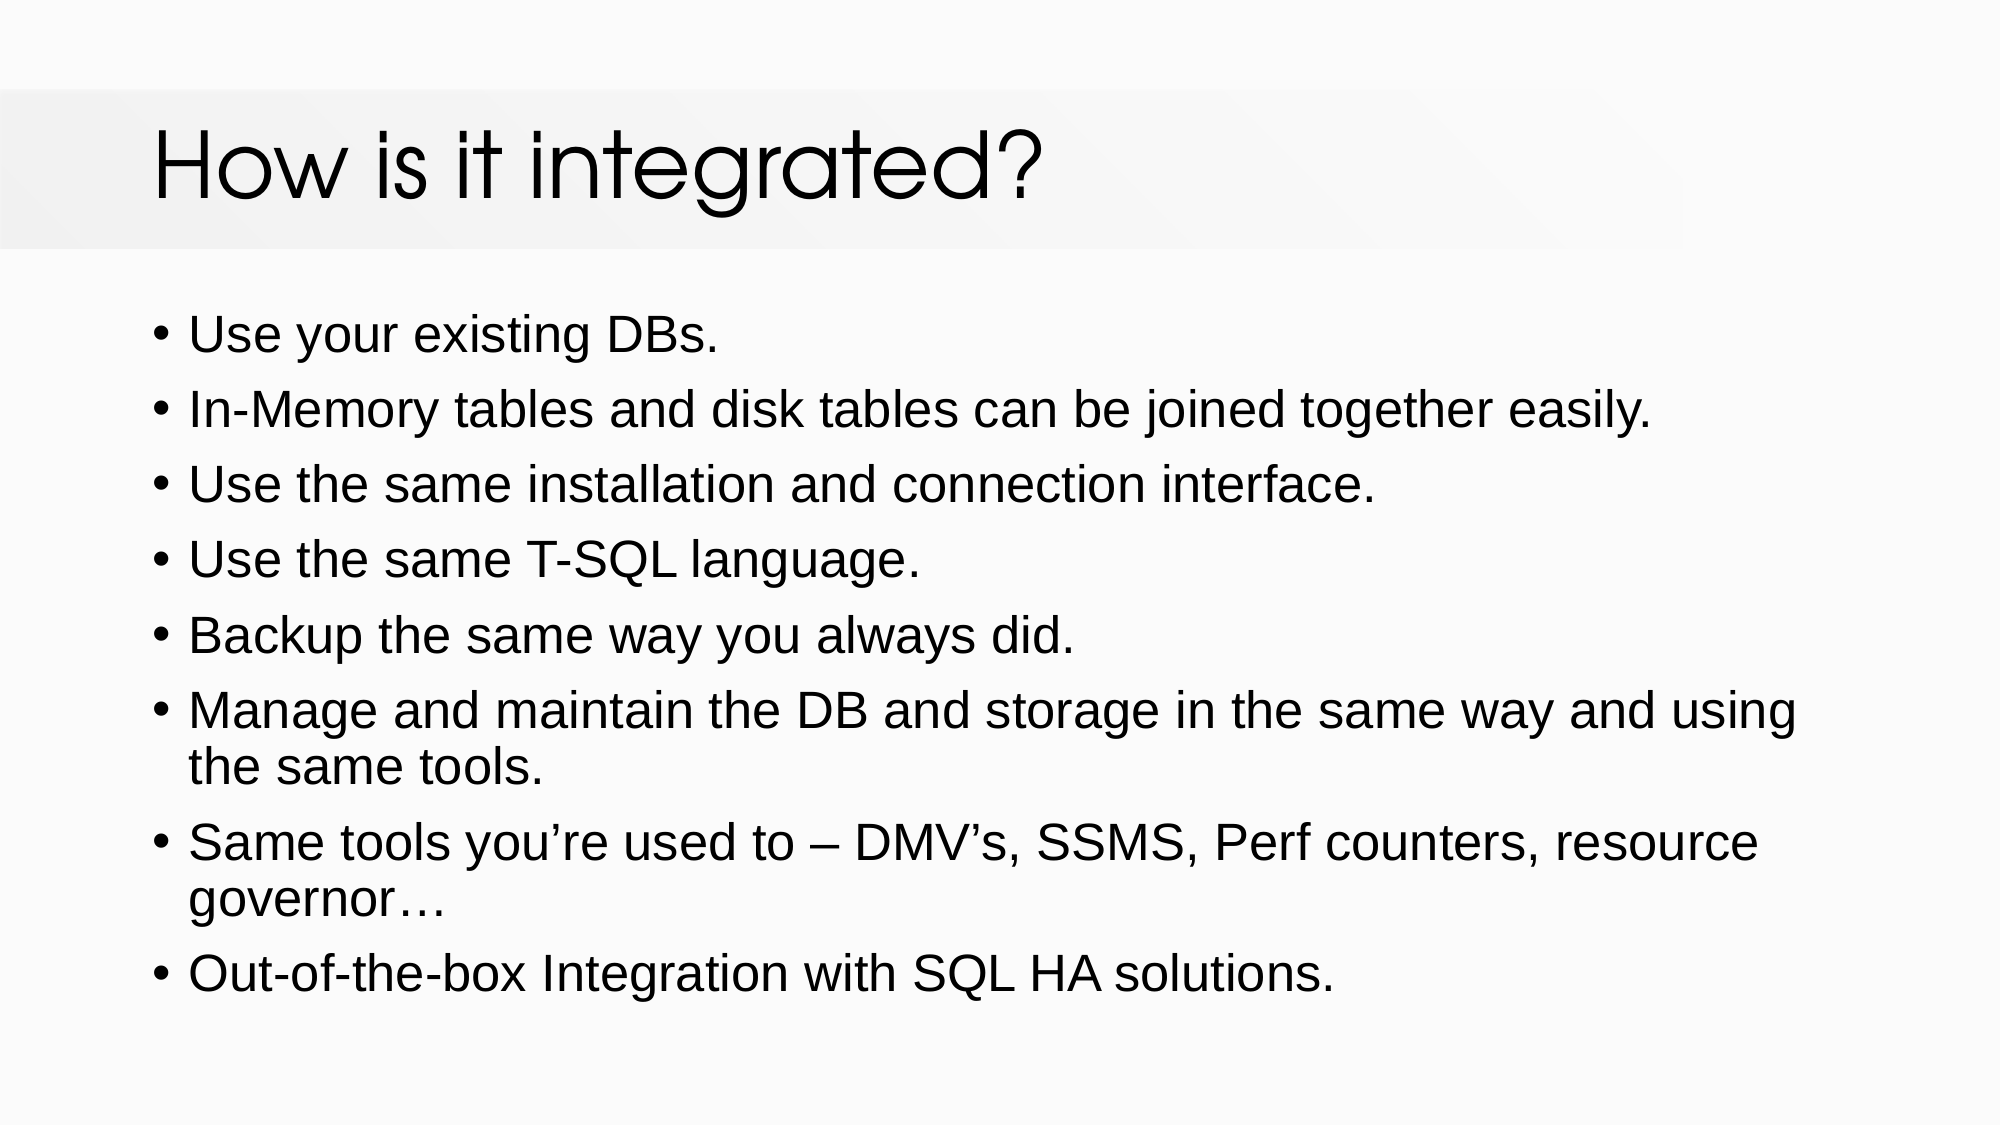

# How is it integrated?
Use your existing DBs.
In-Memory tables and disk tables can be joined together easily.
Use the same installation and connection interface.
Use the same T-SQL language.
Backup the same way you always did.
Manage and maintain the DB and storage in the same way and using the same tools.
Same tools you’re used to – DMV’s, SSMS, Perf counters, resource governor…
Out-of-the-box Integration with SQL HA solutions.